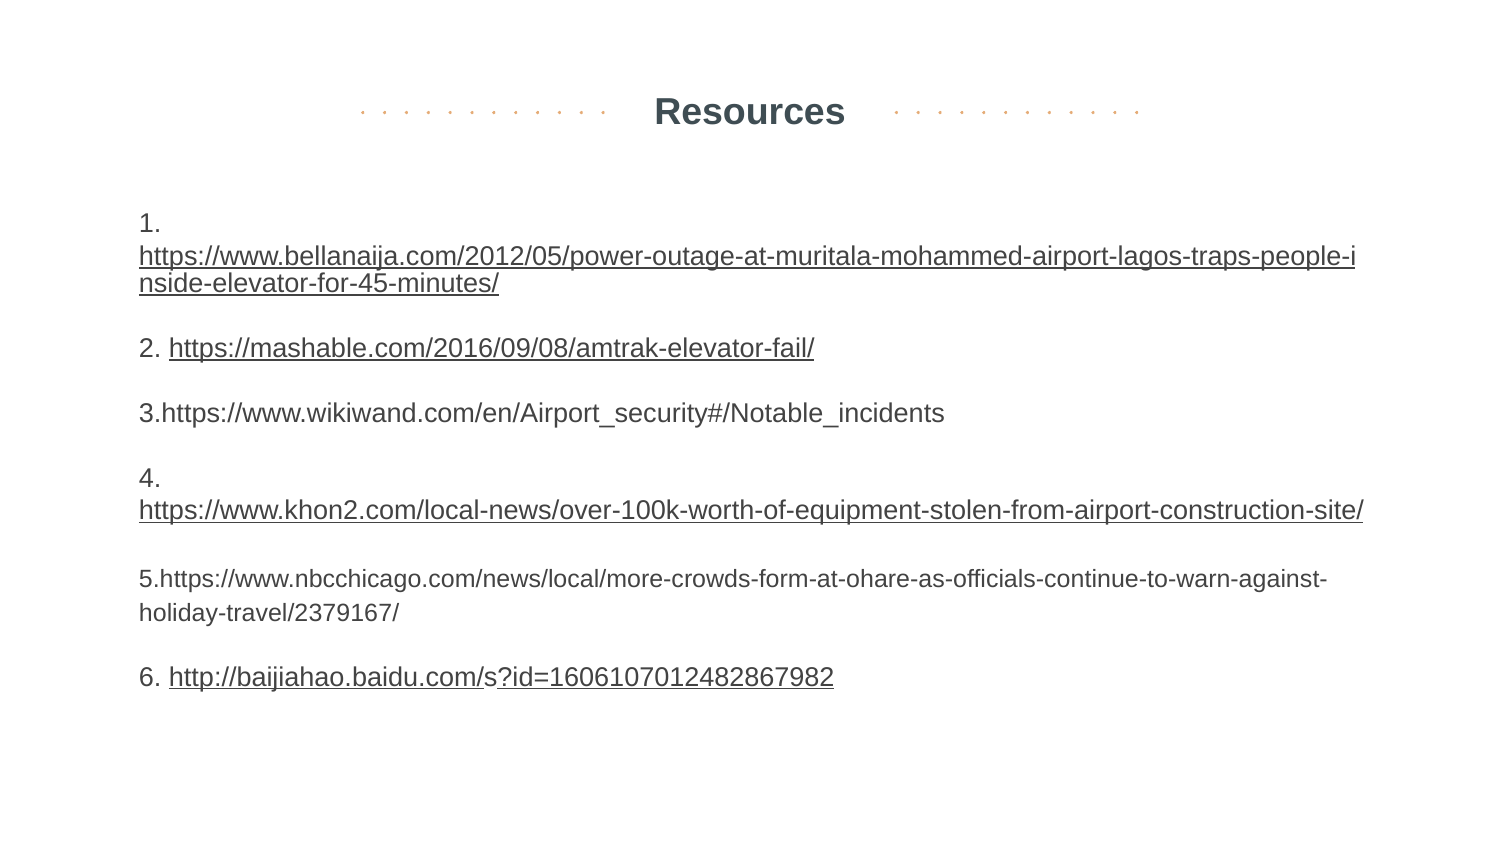

# Resources

1.https://www.bellanaija.com/2012/05/power-outage-at-muritala-mohammed-airport-lagos-traps-people-inside-elevator-for-45-minutes/

2. https://mashable.com/2016/09/08/amtrak-elevator-fail/

3.https://www.wikiwand.com/en/Airport_security#/Notable_incidents

4.https://www.khon2.com/local-news/over-100k-worth-of-equipment-stolen-from-airport-construction-site/

5.https://www.nbcchicago.com/news/local/more-crowds-form-at-ohare-as-officials-continue-to-warn-against-holiday-travel/2379167/

6. http://baijiahao.baidu.com/s?id=1606107012482867982